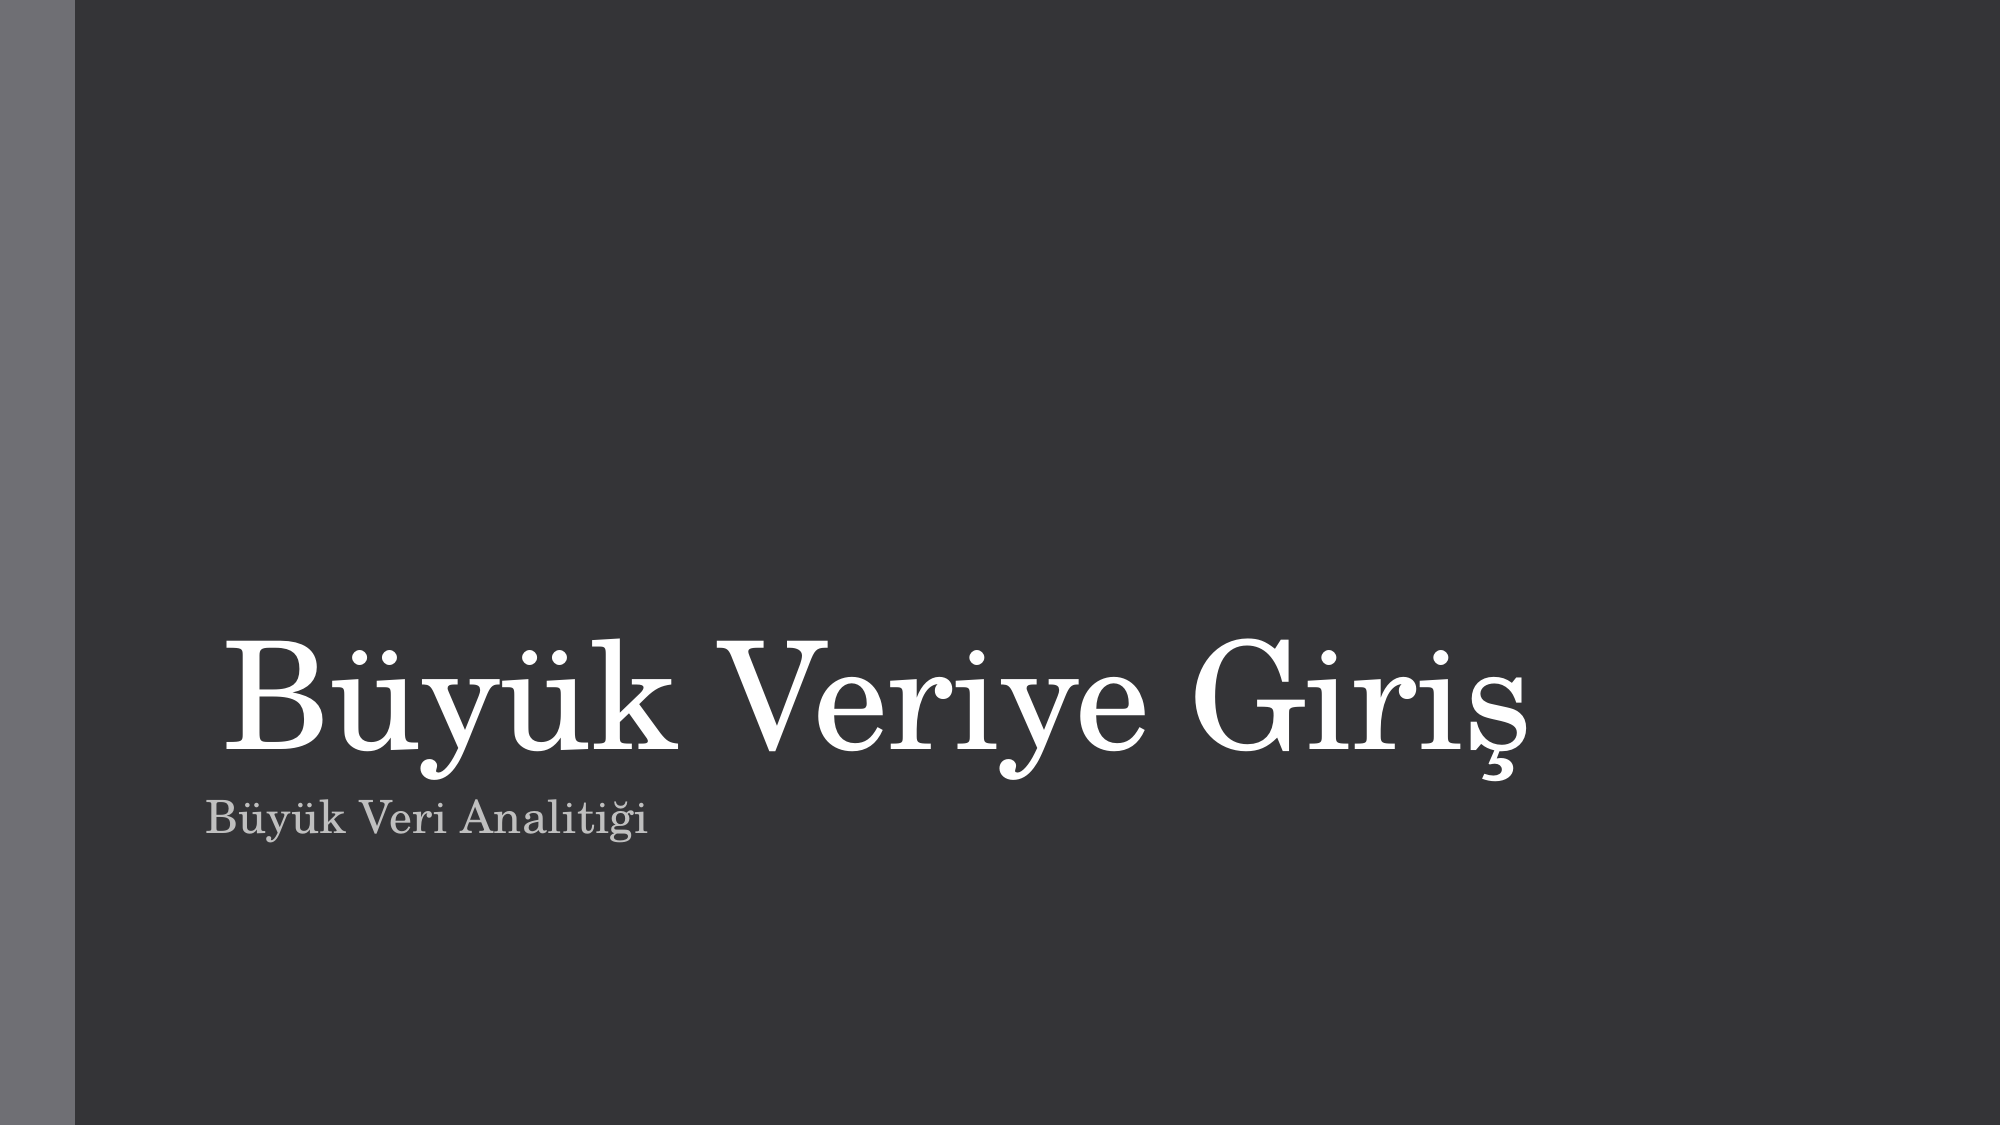

# Büyük Veriye Giriş
Büyük Veri Analitiği